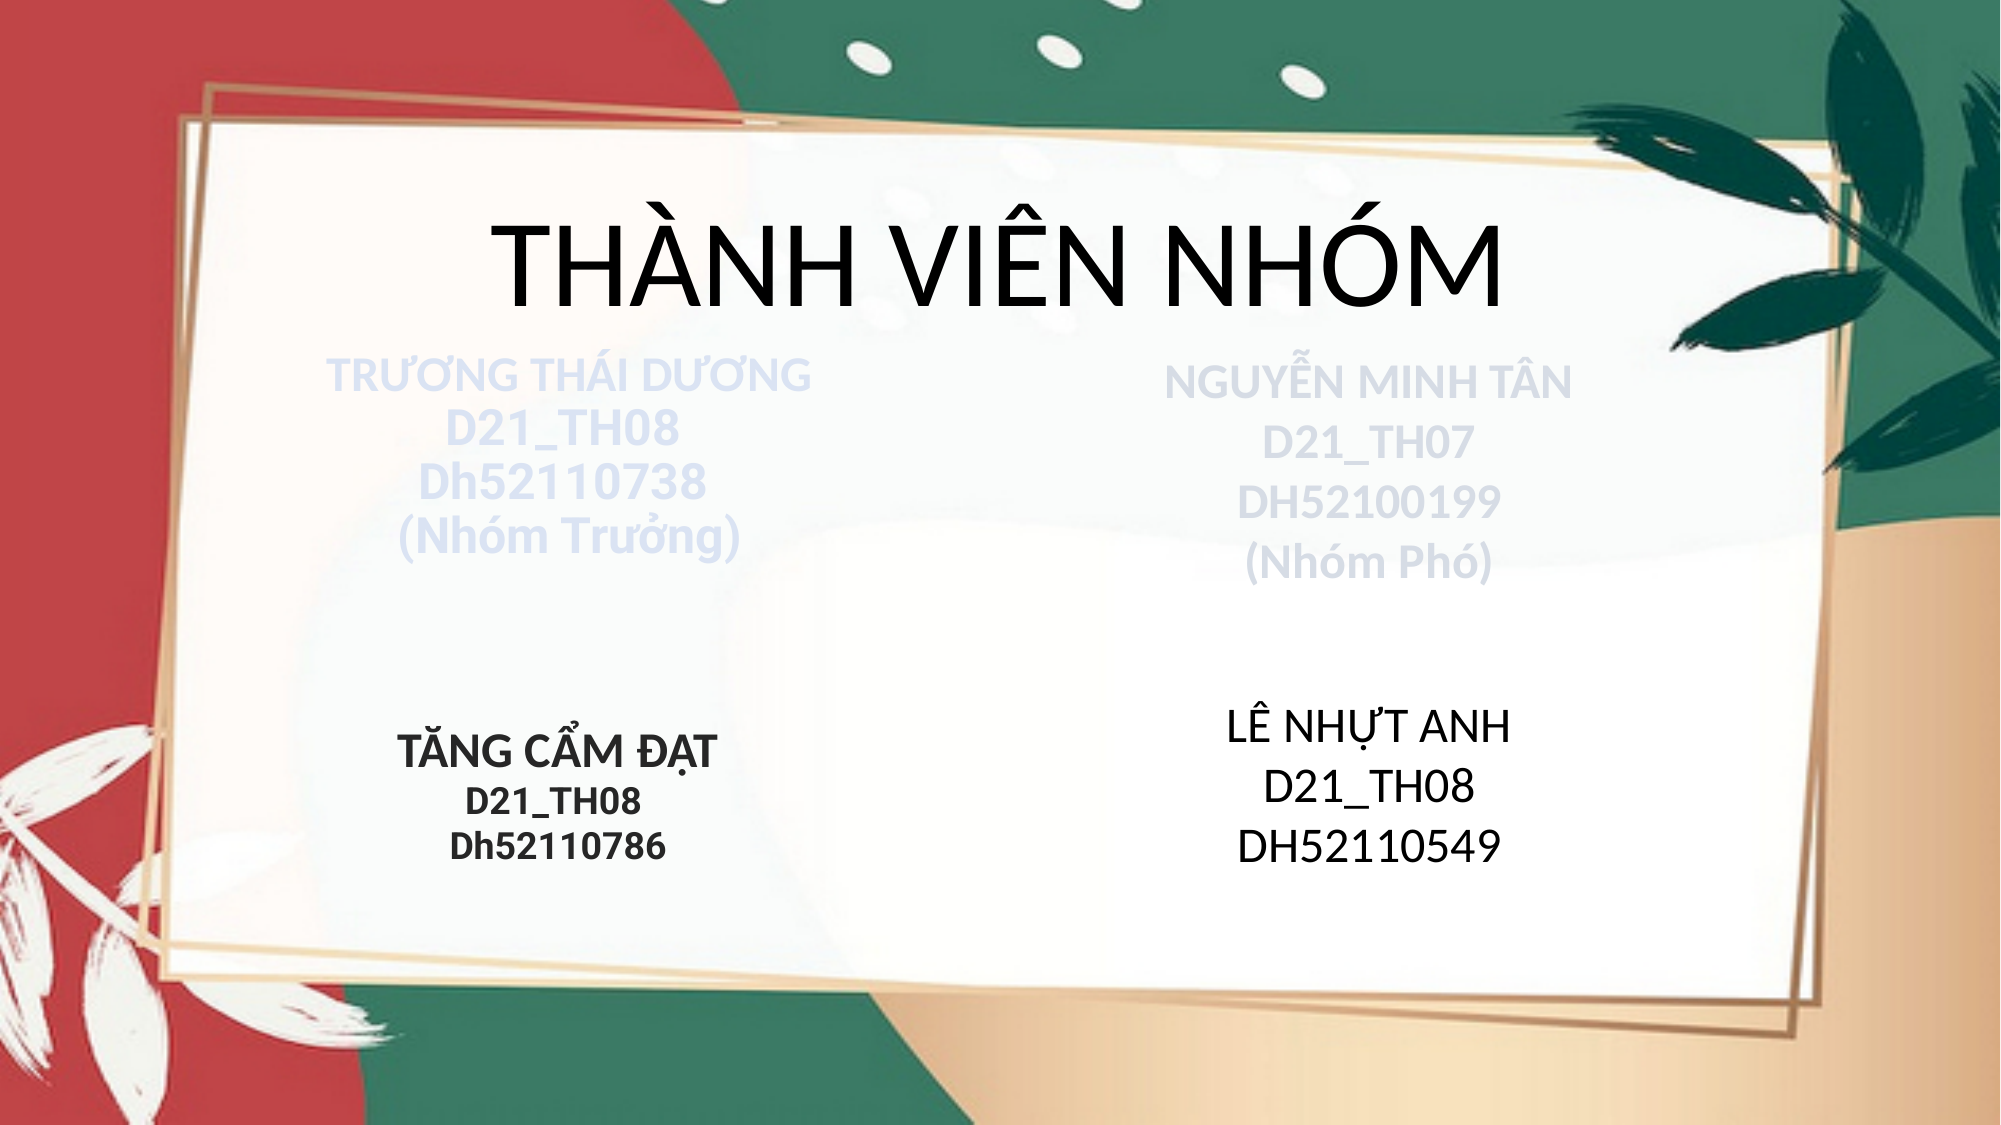

# THÀNH VIÊN NHÓM
TRƯƠNG THÁI DƯƠNG D21_TH08
Dh52110738
(Nhóm Trưởng)
NGUYỄN MINH TÂN
D21_TH07
DH52100199
(Nhóm Phó)
LÊ NHỰT ANH
D21_TH08
DH52110549
TĂNG CẨM ĐẠT
D21_TH08
Dh52110786